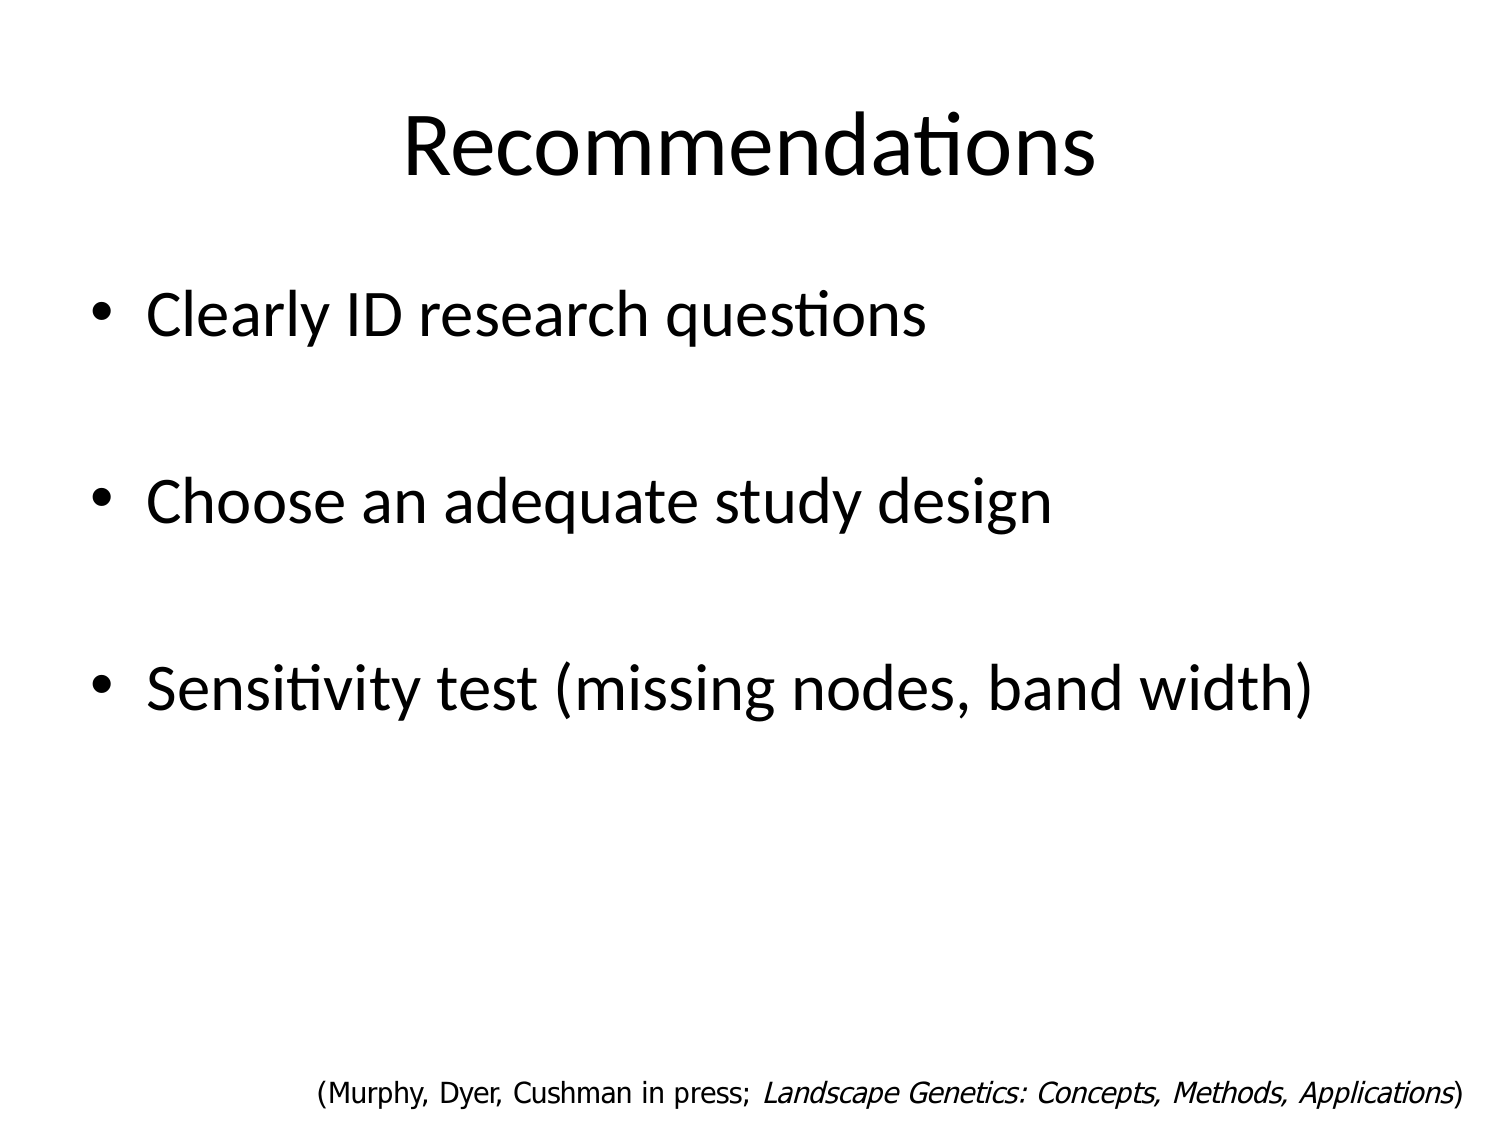

# Recommendations
Clearly ID research questions

Choose an adequate study design

Sensitivity test (missing nodes, band width)
(Murphy, Dyer, Cushman in press; Landscape Genetics: Concepts, Methods, Applications)